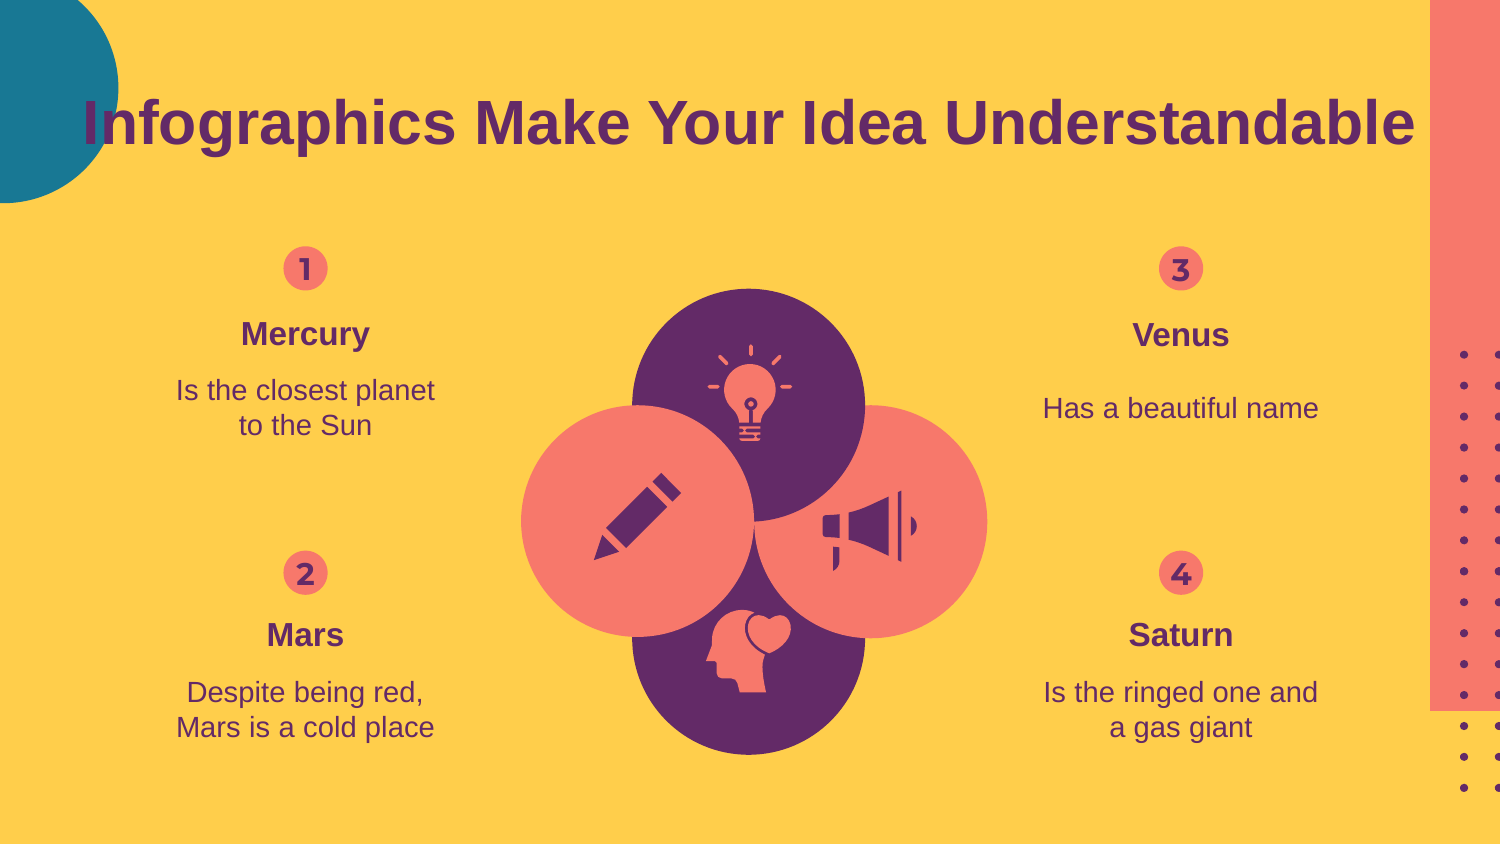

# Infographics Make Your Idea Understandable
1
3

Mercury
Venus
Is the closest planet to the Sun
Has a beautiful name
2
4

Mars
Saturn
Despite being red, Mars is a cold place
Is the ringed one and a gas giant